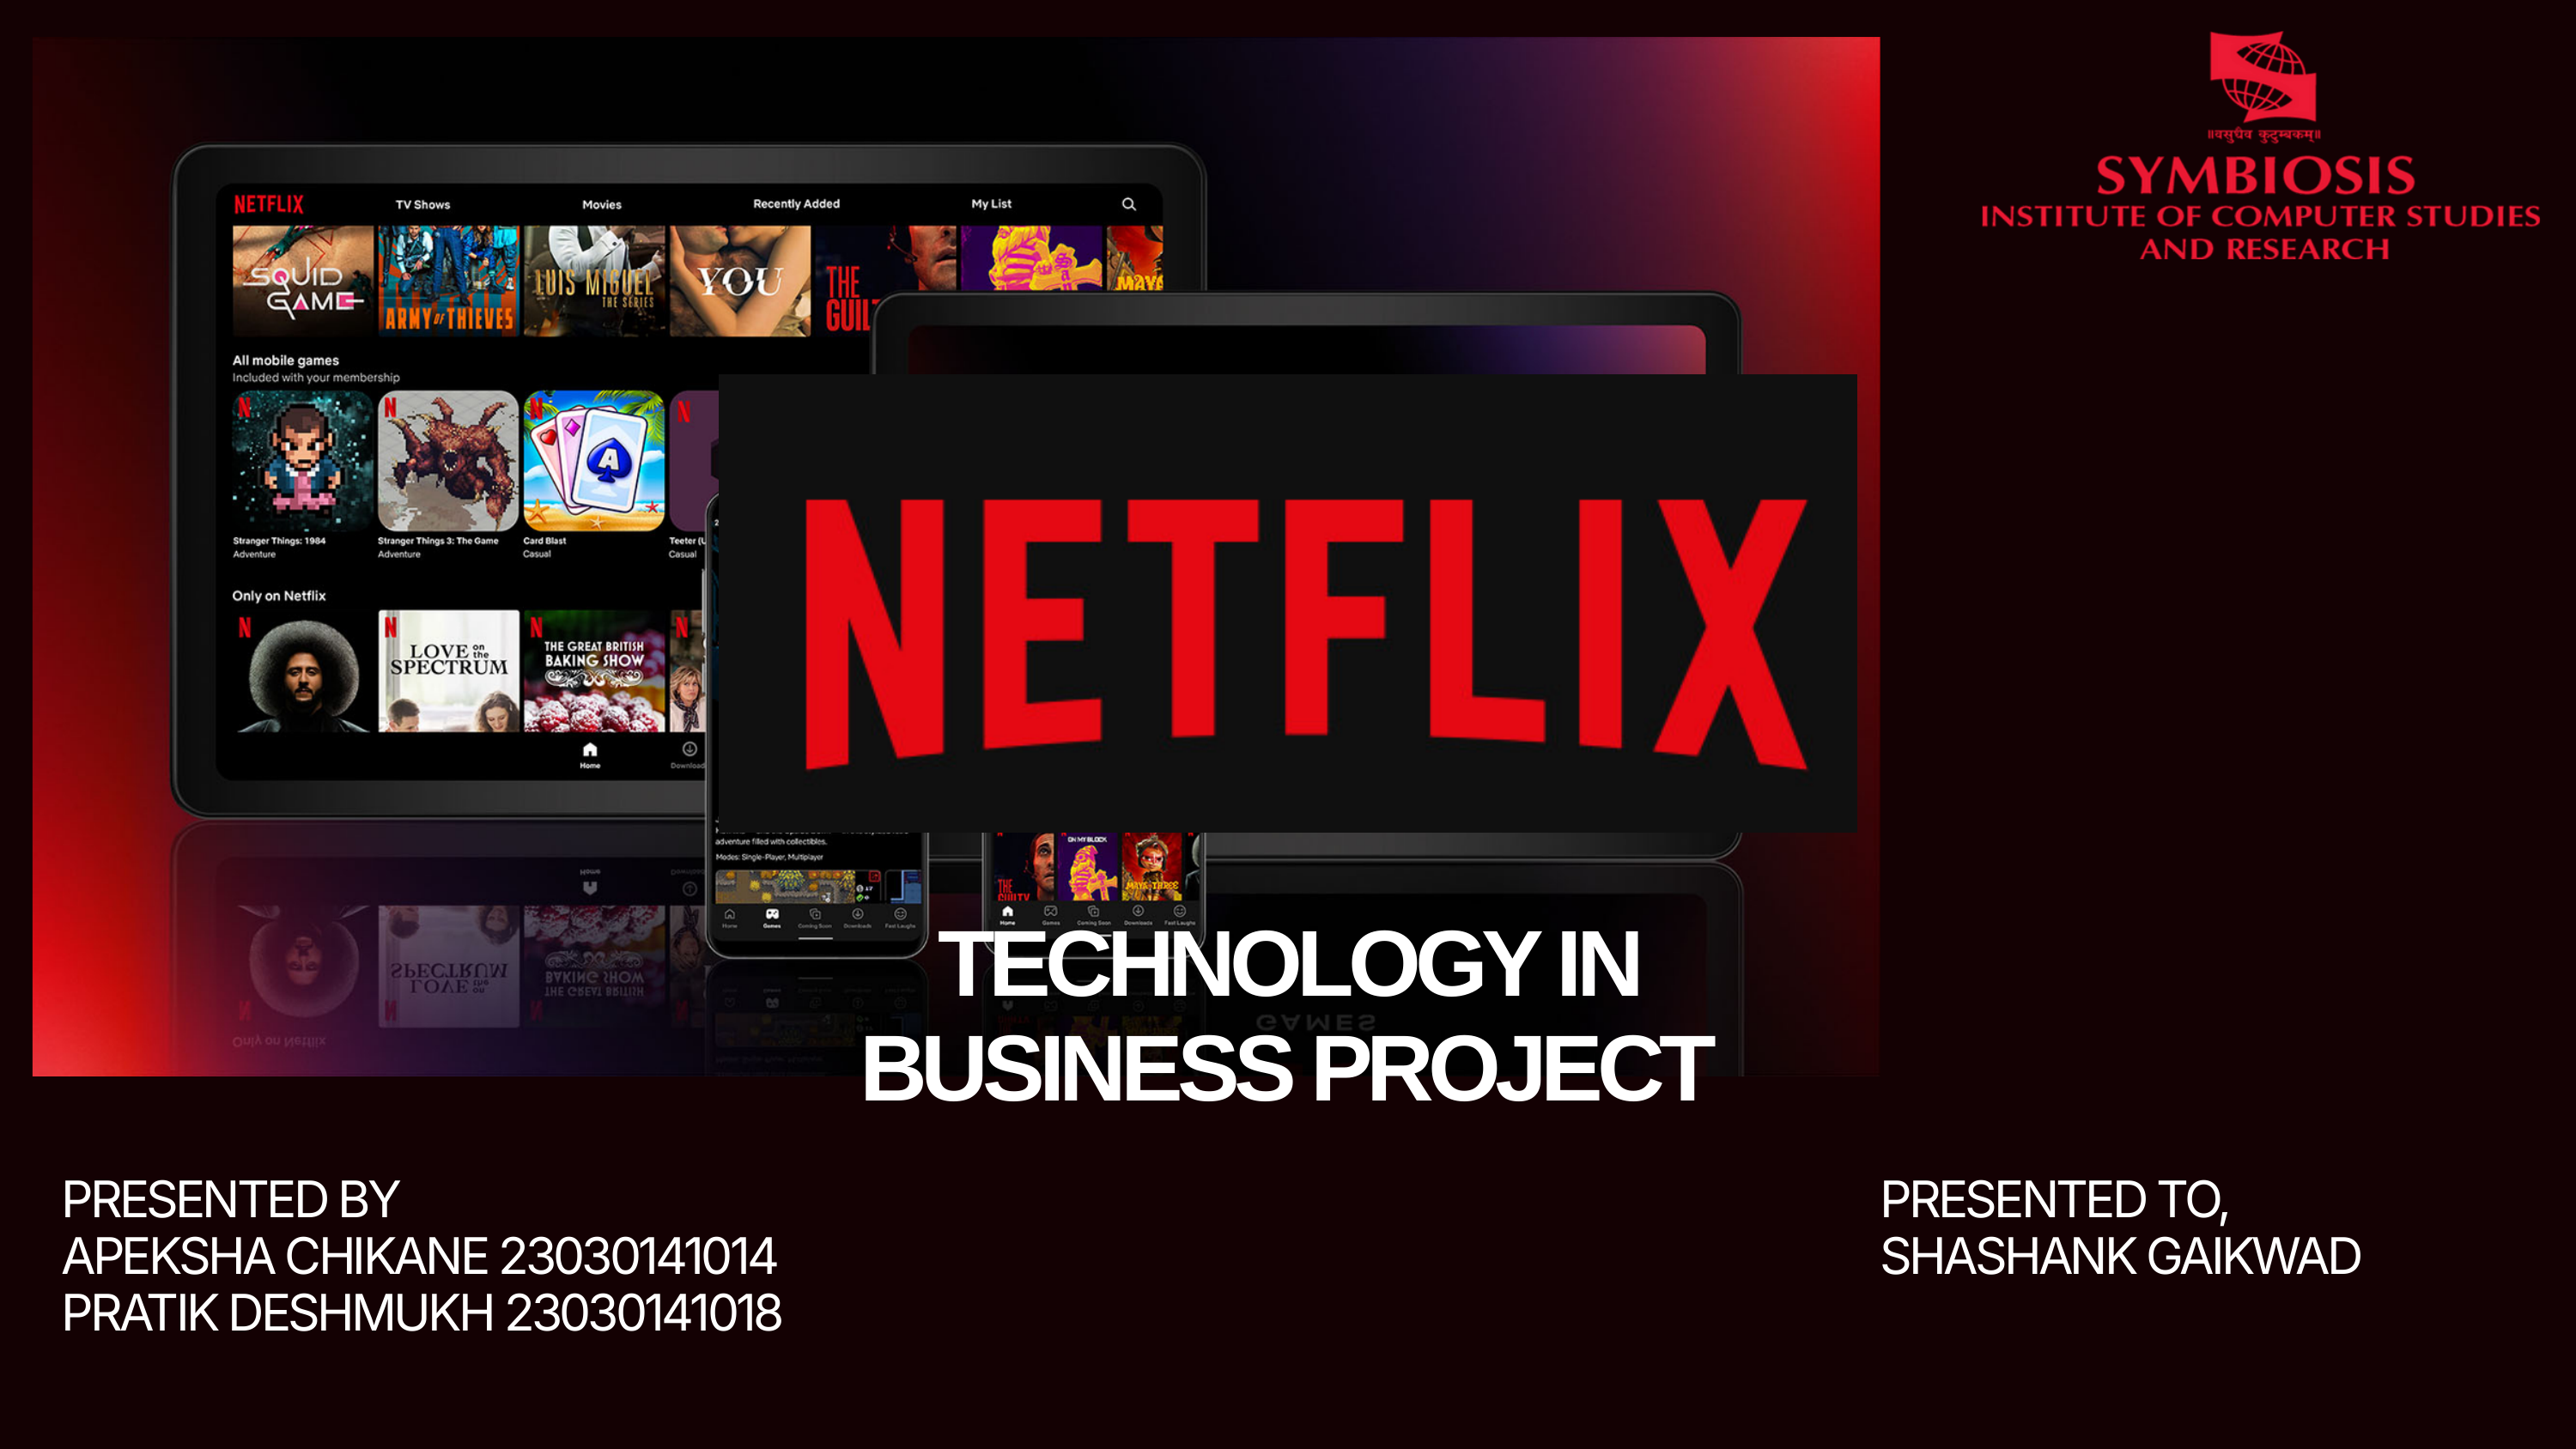

TECHNOLOGY IN BUSINESS PROJECT
PRESENTED BY
APEKSHA CHIKANE 23030141014
PRATIK DESHMUKH 23030141018
PRESENTED TO,
SHASHANK GAIKWAD